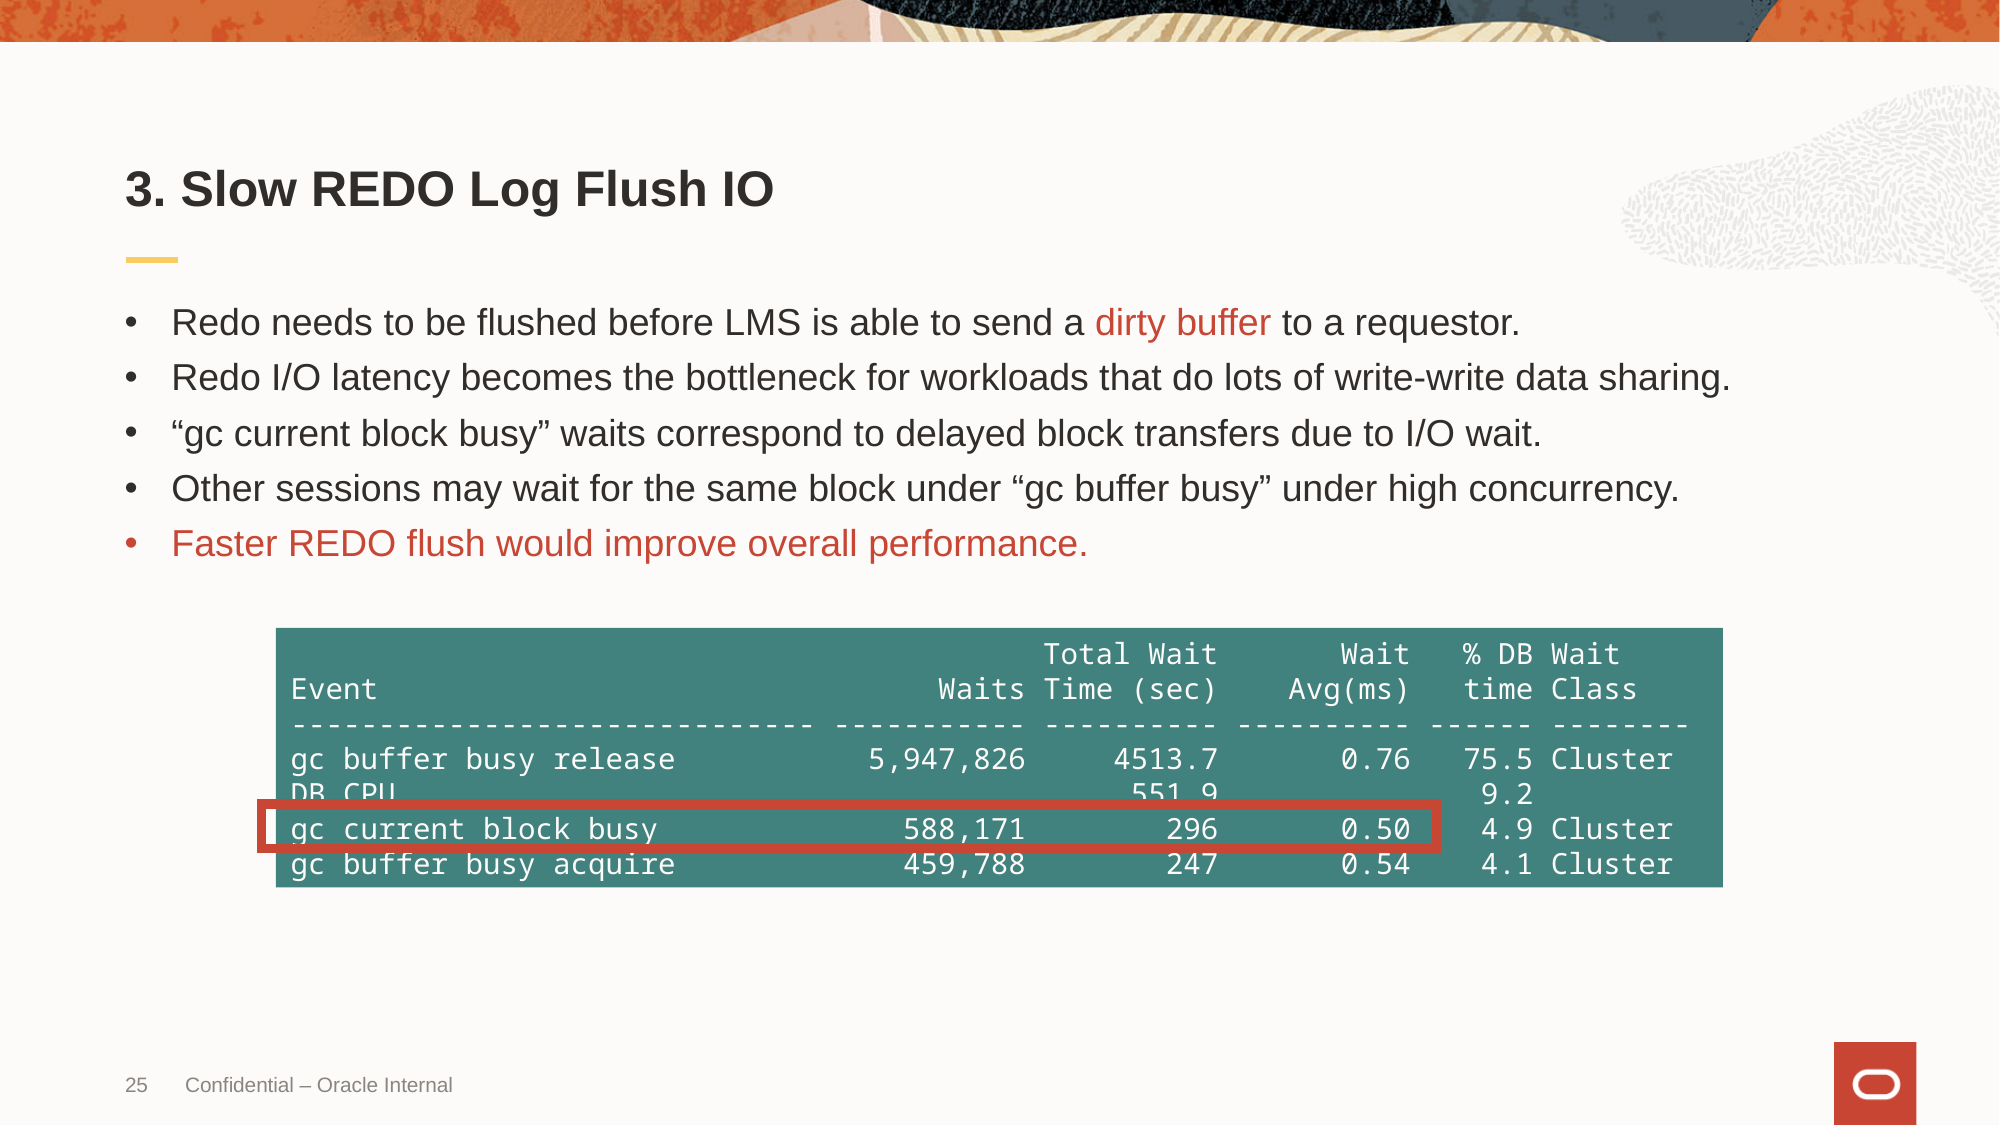

# 3. Slow REDO Log Flush IO
Redo needs to be flushed before LMS is able to send a dirty buffer to a requestor.
Redo I/O latency becomes the bottleneck for workloads that do lots of write-write data sharing.
“gc current block busy” waits correspond to delayed block transfers due to I/O wait.
Other sessions may wait for the same block under “gc buffer busy” under high concurrency.
Faster REDO flush would improve overall performance.
                                           Total Wait       Wait   % DB Wait
Event                                Waits Time (sec)    Avg(ms)   time Class
------------------------------ ----------- ---------- ---------- ------ --------
gc buffer busy release           5,947,826     4513.7       0.76   75.5 Cluster
DB CPU                                          551.9               9.2
gc current block busy              588,171        296       0.50    4.9 Cluster
gc buffer busy acquire             459,788        247       0.54    4.1 Cluster

25
Confidential – Oracle Internal